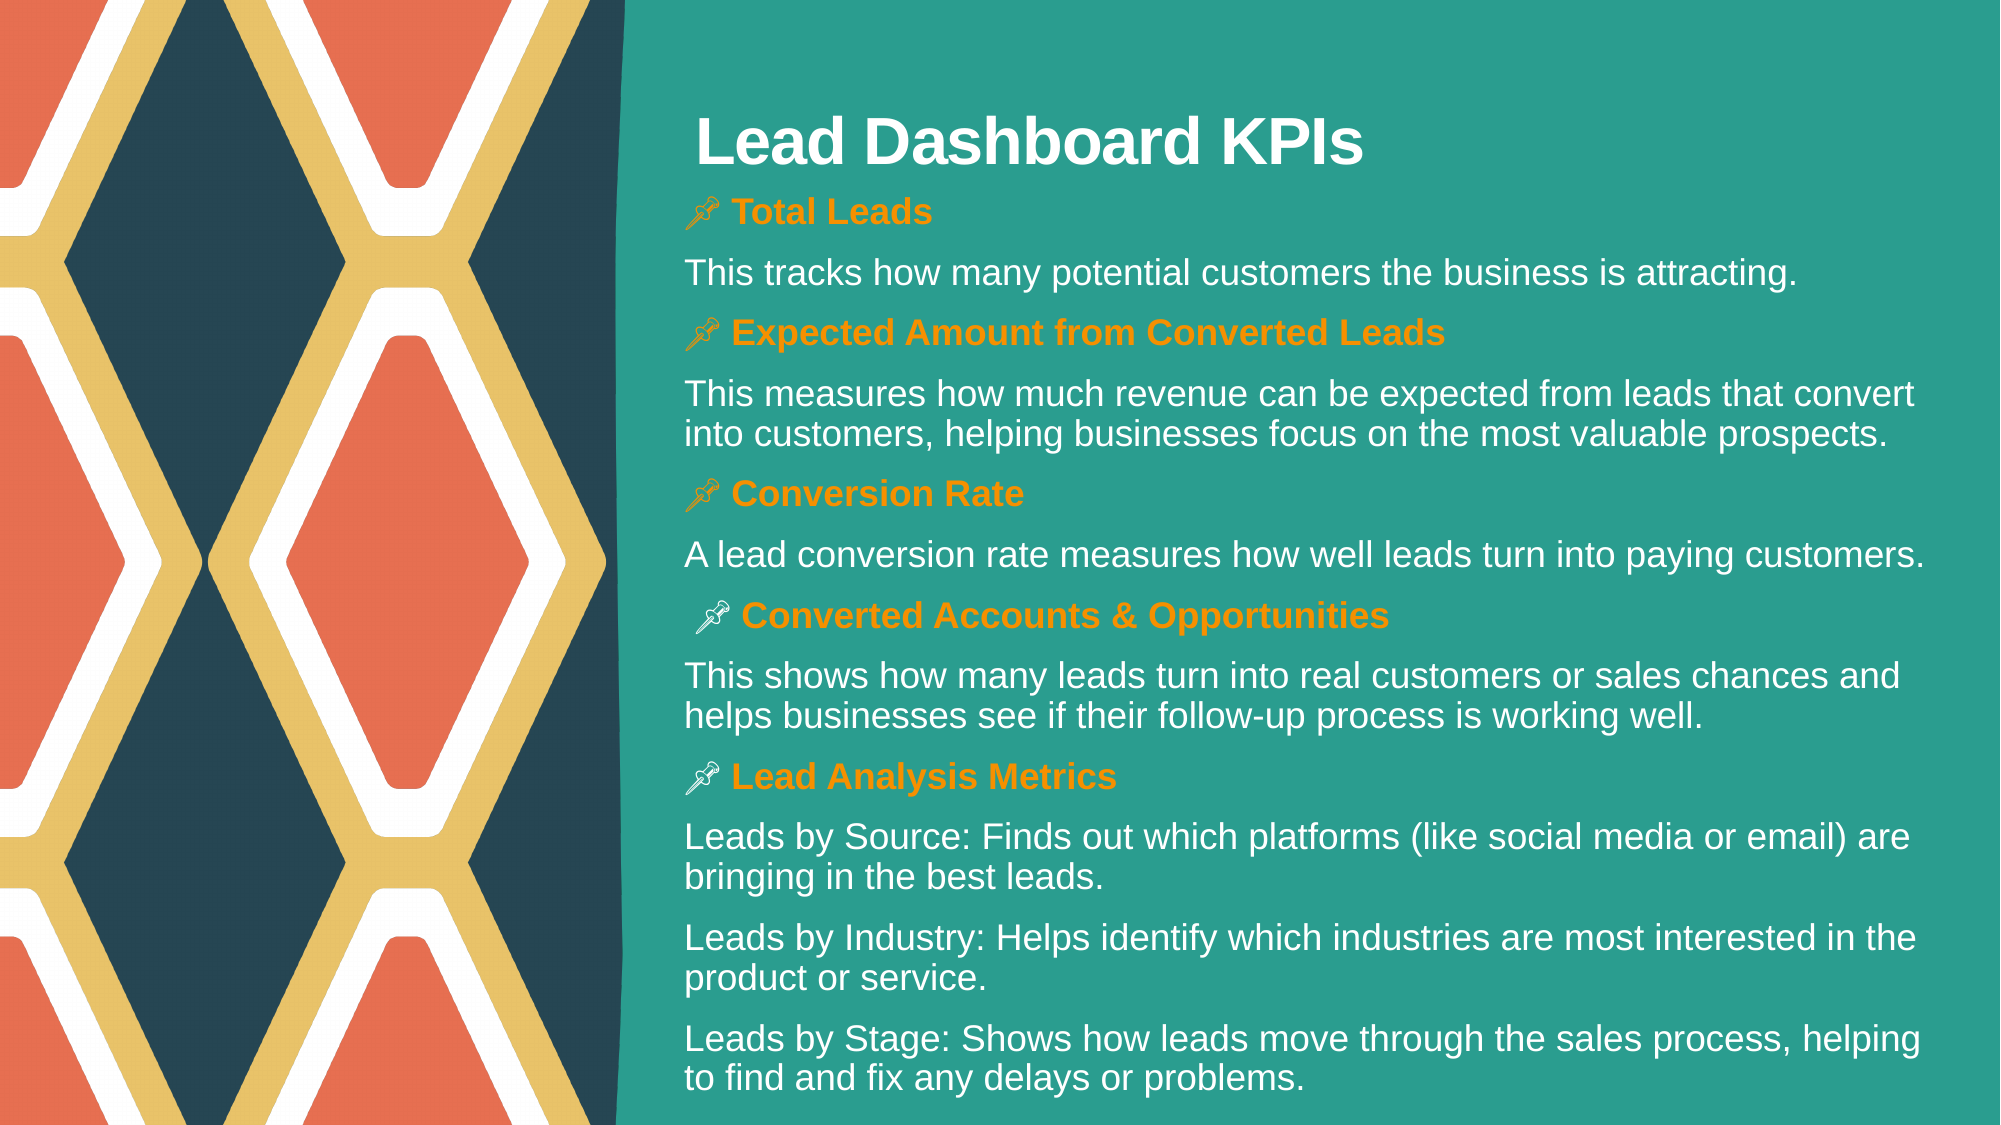

# Lead Dashboard KPIs
📌 Total Leads
This tracks how many potential customers the business is attracting.
📌 Expected Amount from Converted Leads
This measures how much revenue can be expected from leads that convert into customers, helping businesses focus on the most valuable prospects.
📌 Conversion Rate
A lead conversion rate measures how well leads turn into paying customers.
 📌 Converted Accounts & Opportunities
This shows how many leads turn into real customers or sales chances and helps businesses see if their follow-up process is working well.
📌 Lead Analysis Metrics
Leads by Source: Finds out which platforms (like social media or email) are bringing in the best leads.
Leads by Industry: Helps identify which industries are most interested in the product or service.
Leads by Stage: Shows how leads move through the sales process, helping to find and fix any delays or problems.